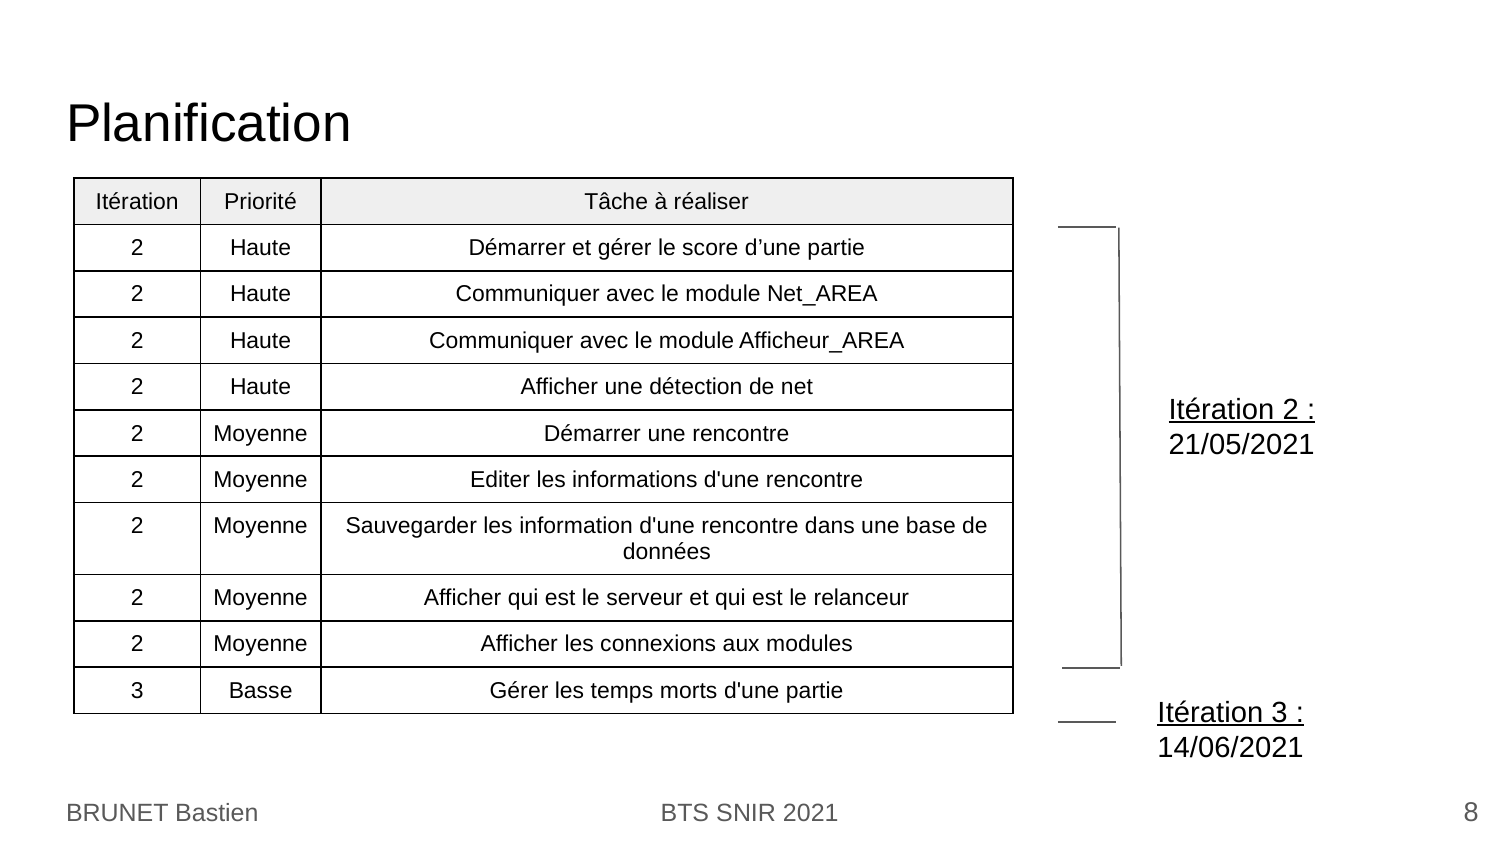

# Planification
| Itération | Priorité | Tâche à réaliser |
| --- | --- | --- |
| 2 | Haute | Démarrer et gérer le score d’une partie |
| 2 | Haute | Communiquer avec le module Net\_AREA |
| 2 | Haute | Communiquer avec le module Afficheur\_AREA |
| 2 | Haute | Afficher une détection de net |
| 2 | Moyenne | Démarrer une rencontre |
| 2 | Moyenne | Editer les informations d'une rencontre |
| 2 | Moyenne | Sauvegarder les information d'une rencontre dans une base de données |
| 2 | Moyenne | Afficher qui est le serveur et qui est le relanceur |
| 2 | Moyenne | Afficher les connexions aux modules |
| 3 | Basse | Gérer les temps morts d'une partie |
Itération 2 :
21/05/2021
Itération 3 :
14/06/2021
8